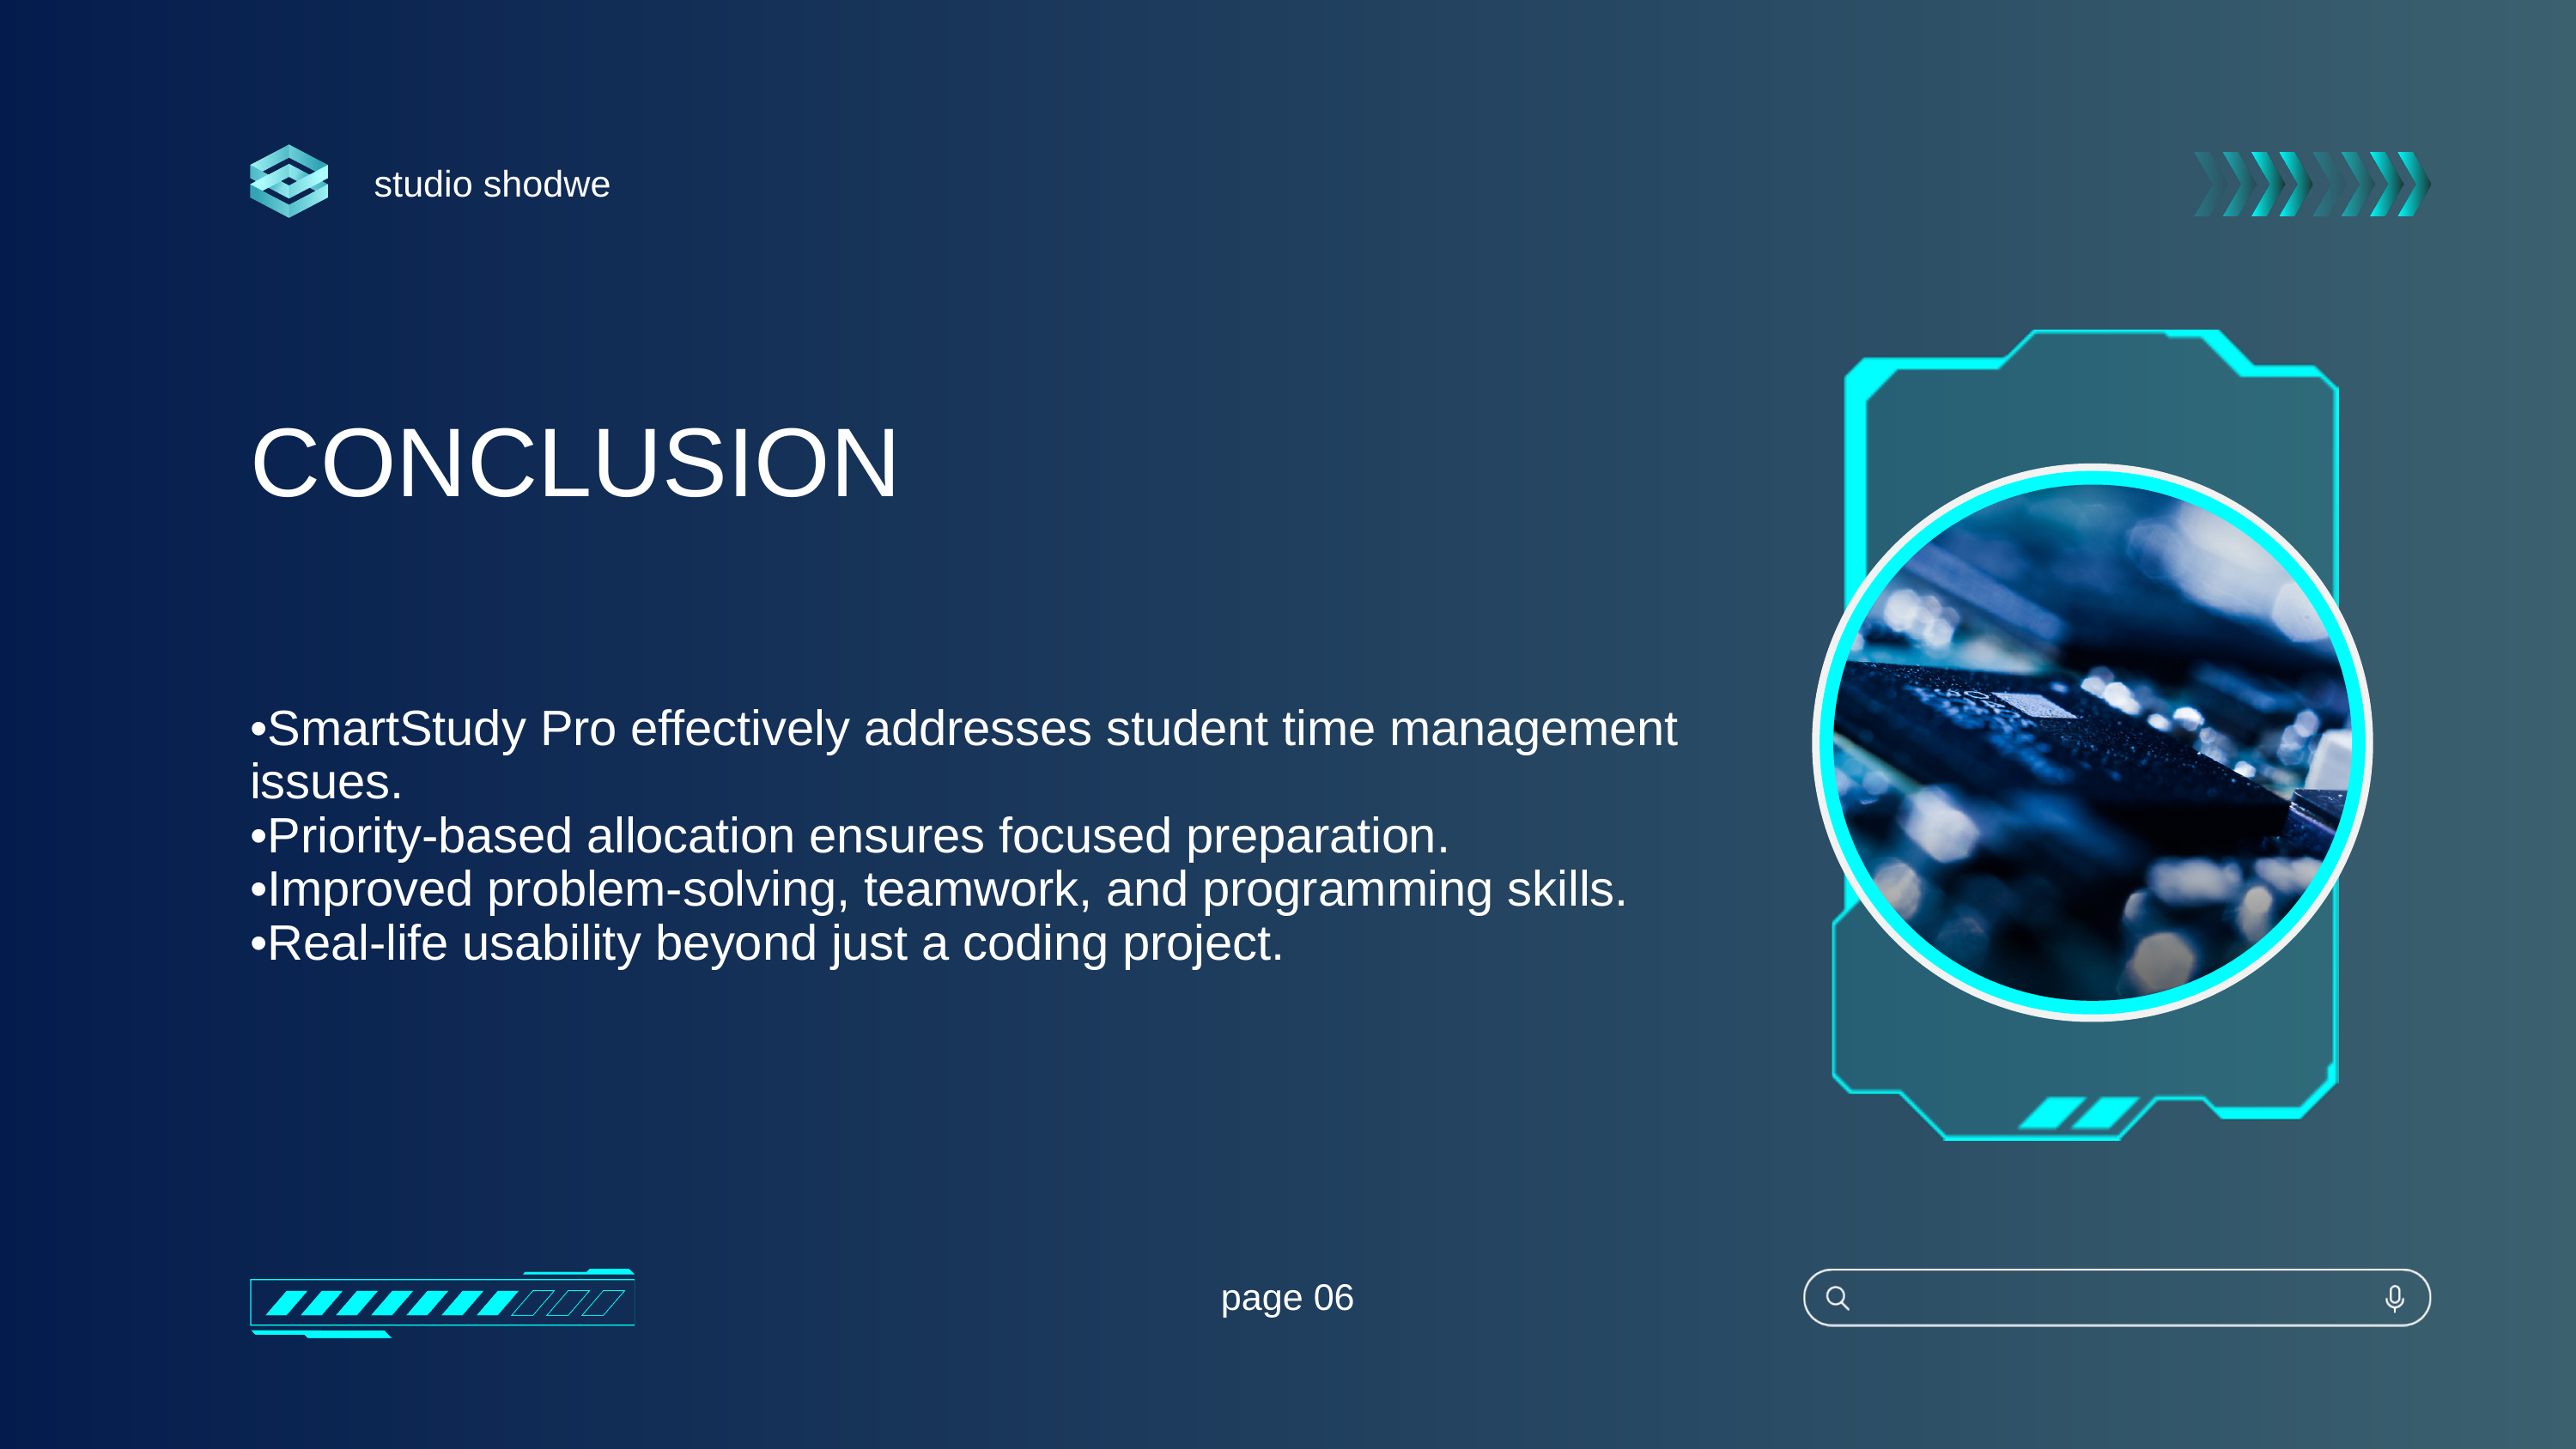

studio shodwe

CONCLUSION

•SmartStudy Pro effectively addresses student time management issues.
•Priority-based allocation ensures focused preparation.
•Improved problem-solving, teamwork, and programming skills.
•Real-life usability beyond just a coding project.

page 06